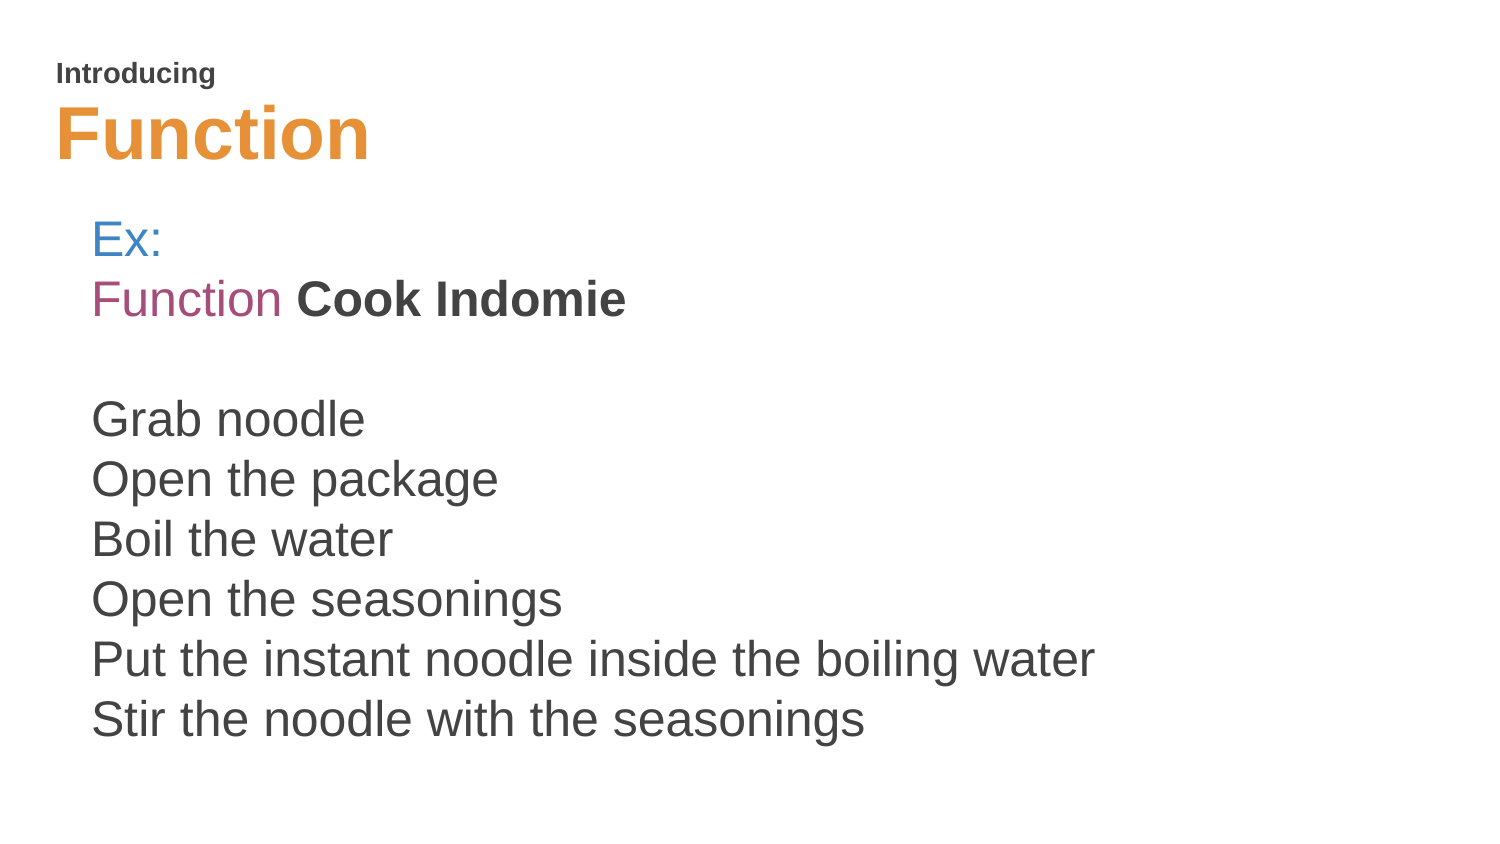

Introducing
Function
Ex:
Function Cook Indomie

Grab noodle
Open the package
Boil the water
Open the seasonings
Put the instant noodle inside the boiling water
Stir the noodle with the seasonings